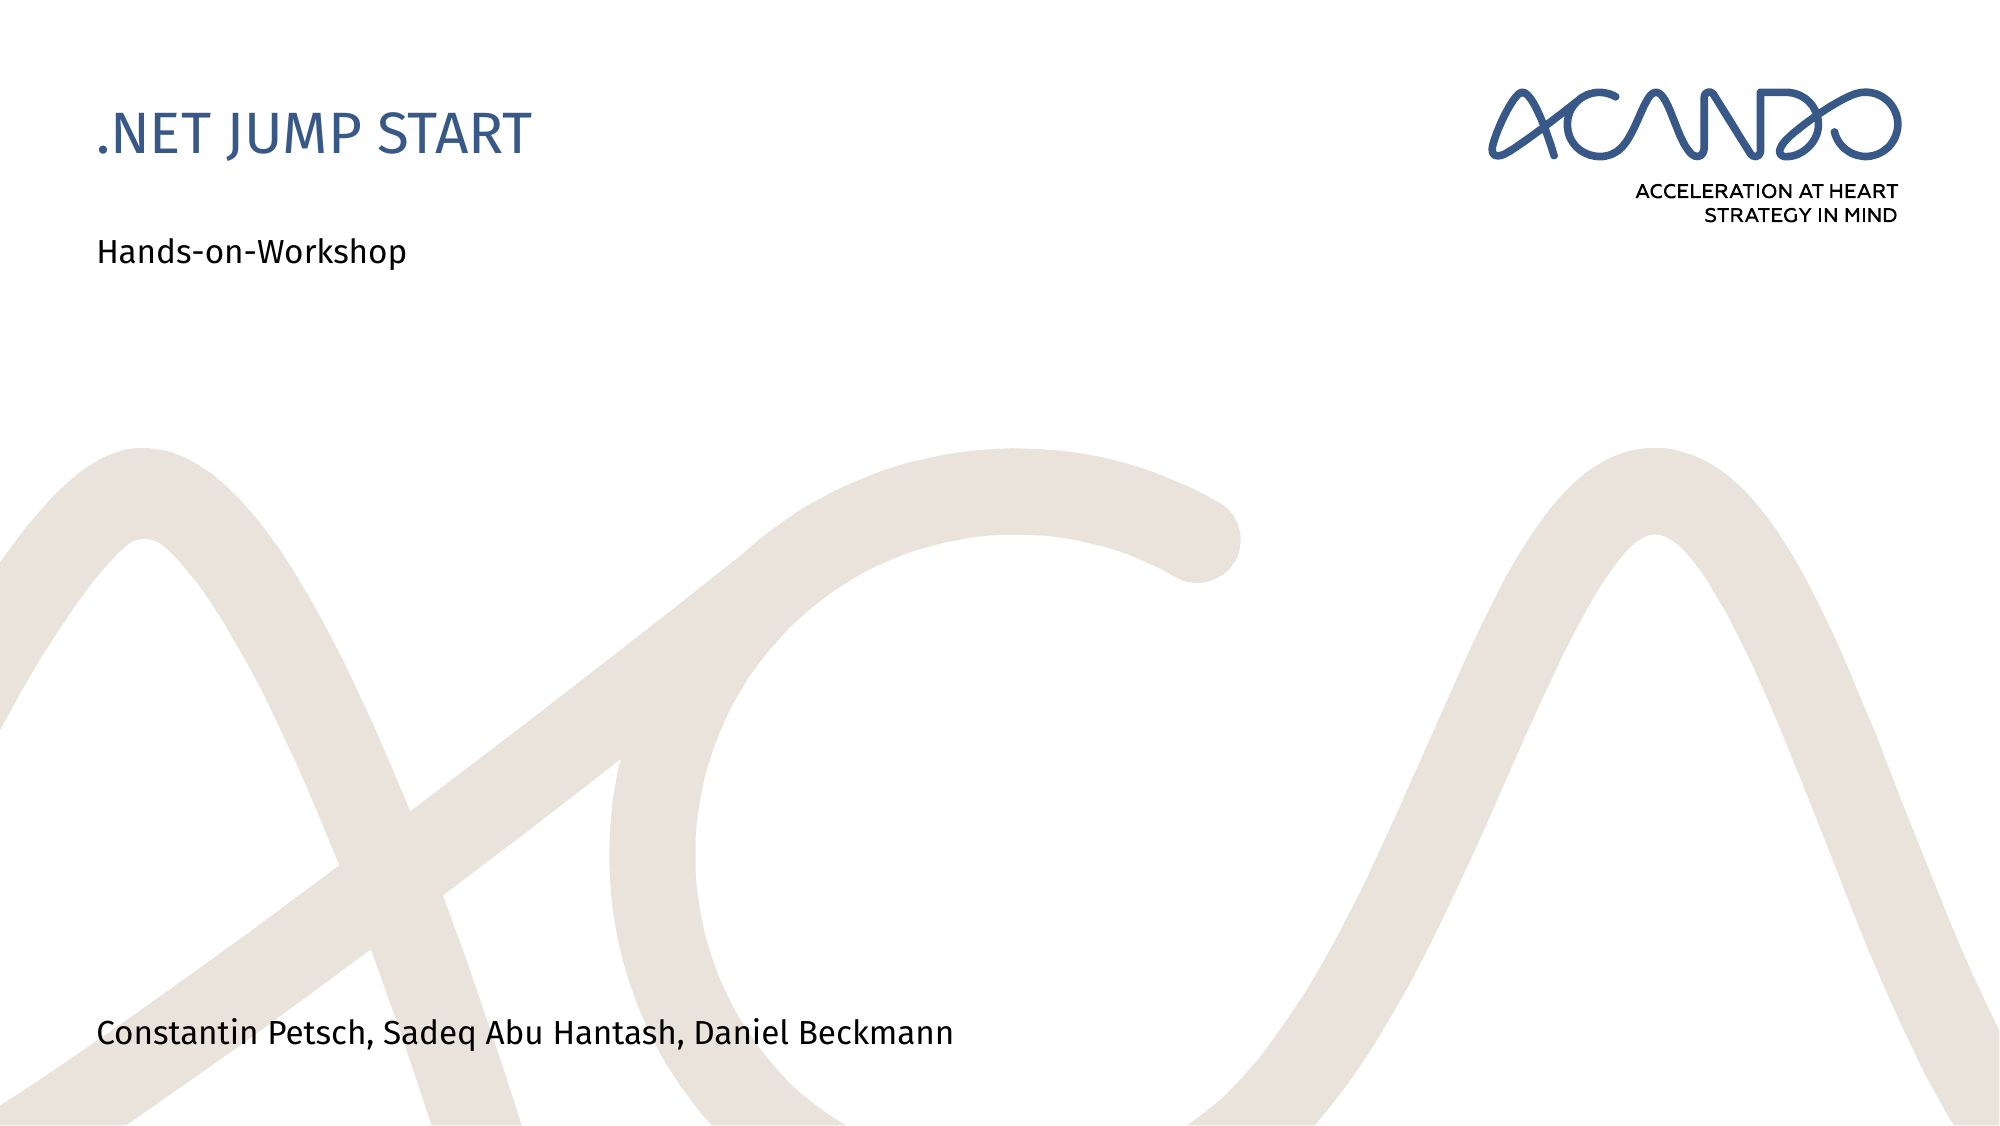

# .NET Jump Start
Hands-on-Workshop
Constantin Petsch, Sadeq Abu Hantash, Daniel Beckmann